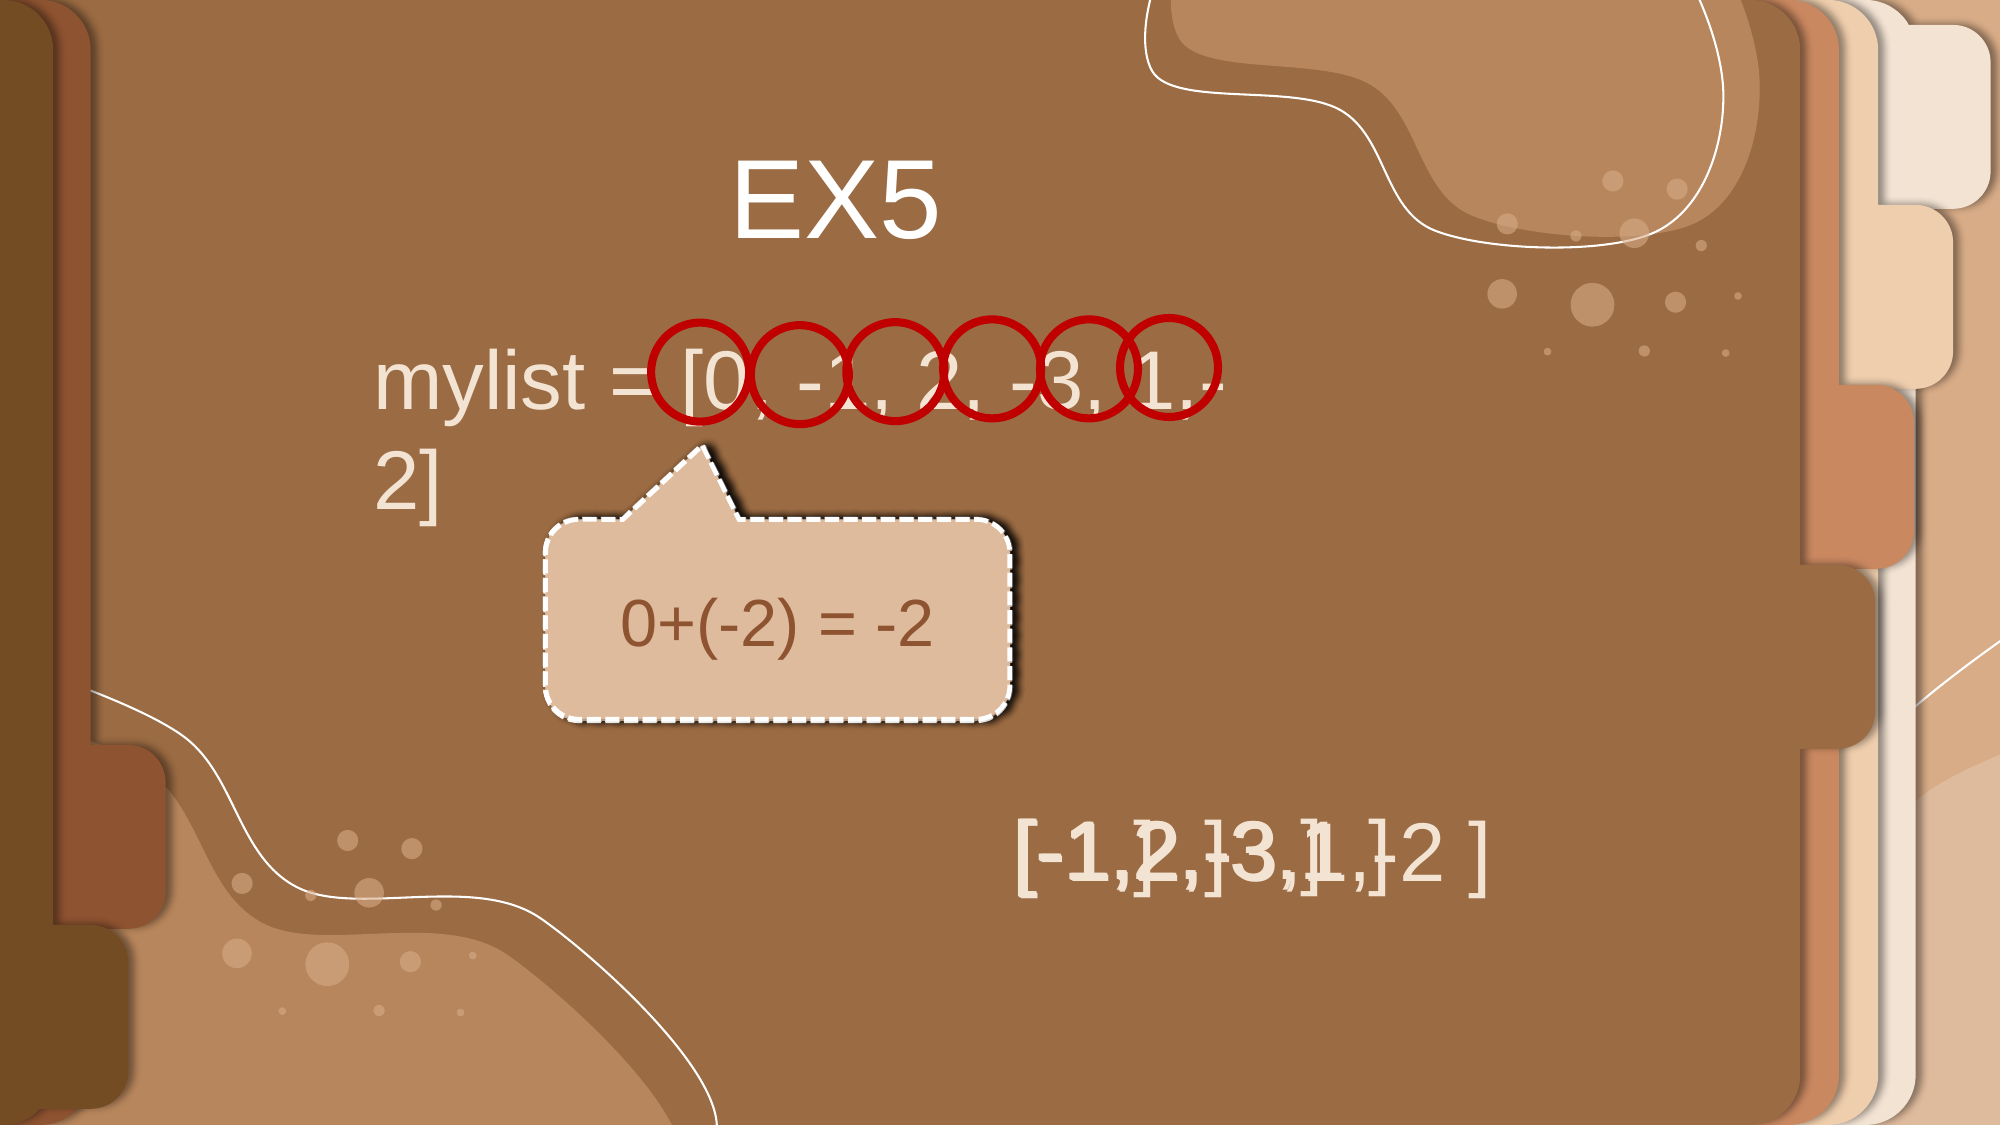

EX5

mylist = [0, -1, 2, -3, 1,-2]

0+(-1) = -1
0+(-2) = -2
0+(-3) = -3
0+2 = 2
0+1 = 1

[-1,2,-3,1 ]
[-1,2,-3 ]
[-1 ]
[-1,2 ]
[-1,2,-3,1,-2 ]